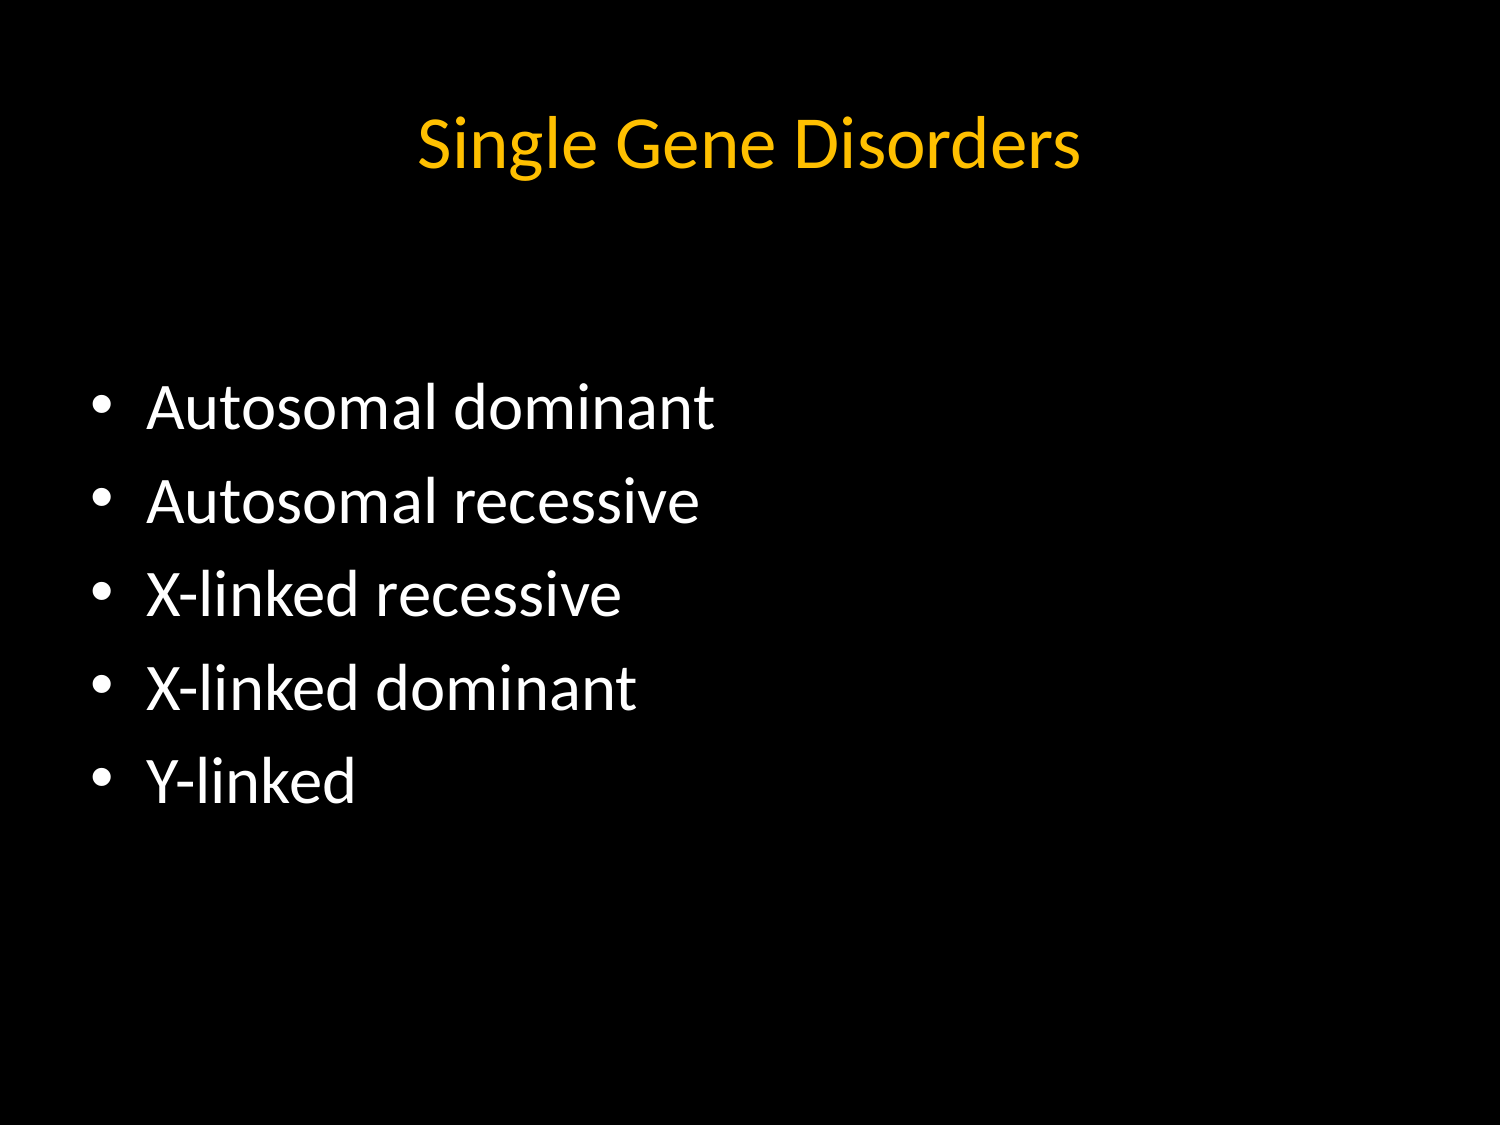

# Single Gene Disorders

Autosomal dominant
Autosomal recessive
X-linked recessive
X-linked dominant
Y-linked